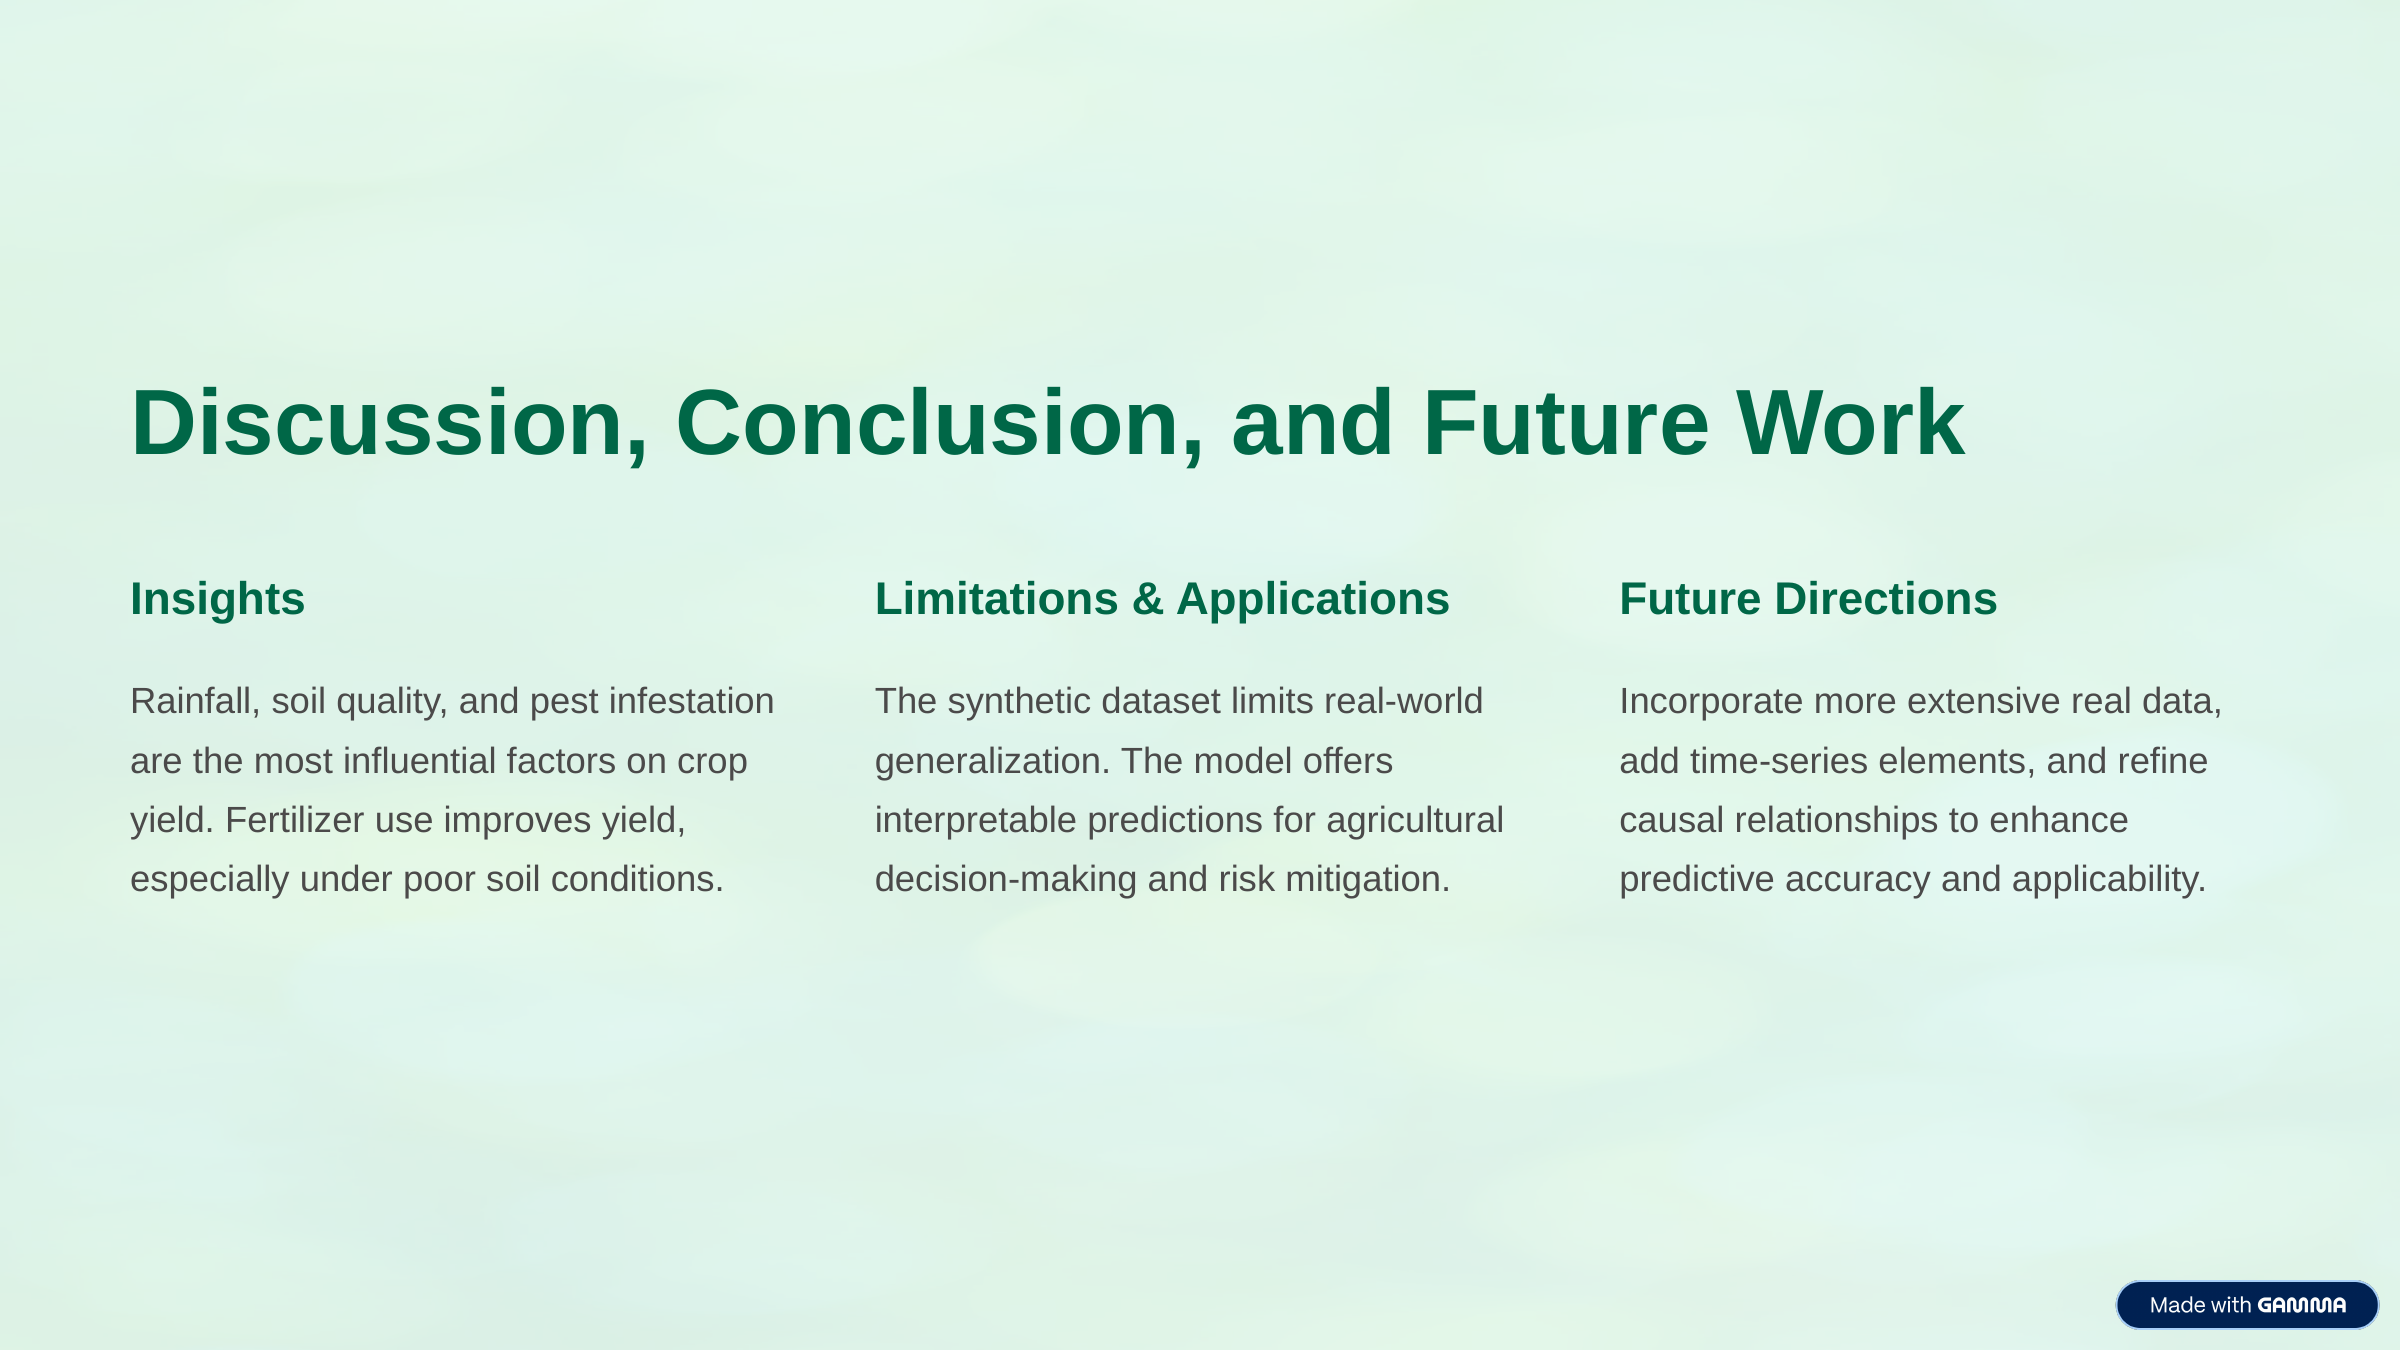

Discussion, Conclusion, and Future Work
Insights
Limitations & Applications
Future Directions
Rainfall, soil quality, and pest infestation are the most influential factors on crop yield. Fertilizer use improves yield, especially under poor soil conditions.
The synthetic dataset limits real-world generalization. The model offers interpretable predictions for agricultural decision-making and risk mitigation.
Incorporate more extensive real data, add time-series elements, and refine causal relationships to enhance predictive accuracy and applicability.